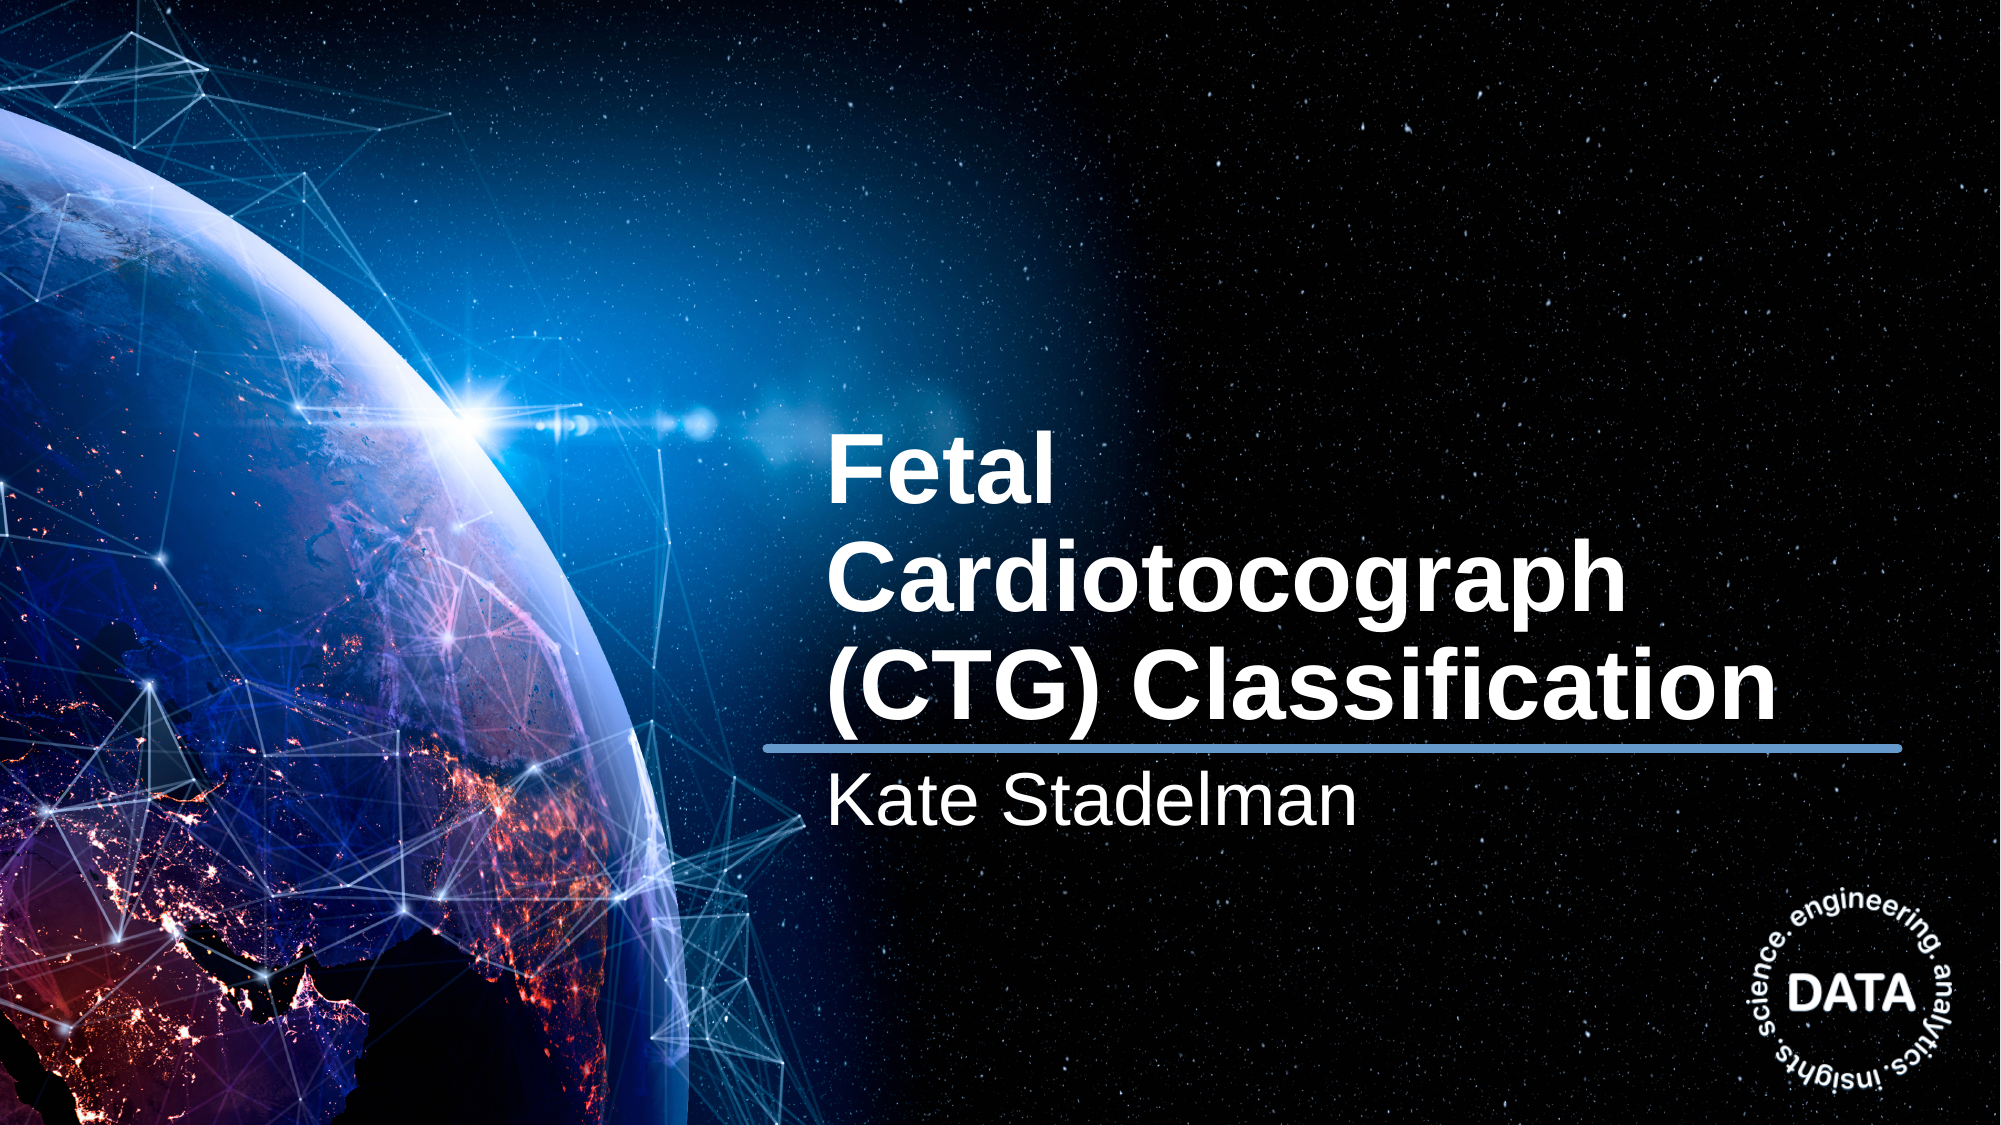

# Fetal Cardiotocograph (CTG) Classification
Kate Stadelman